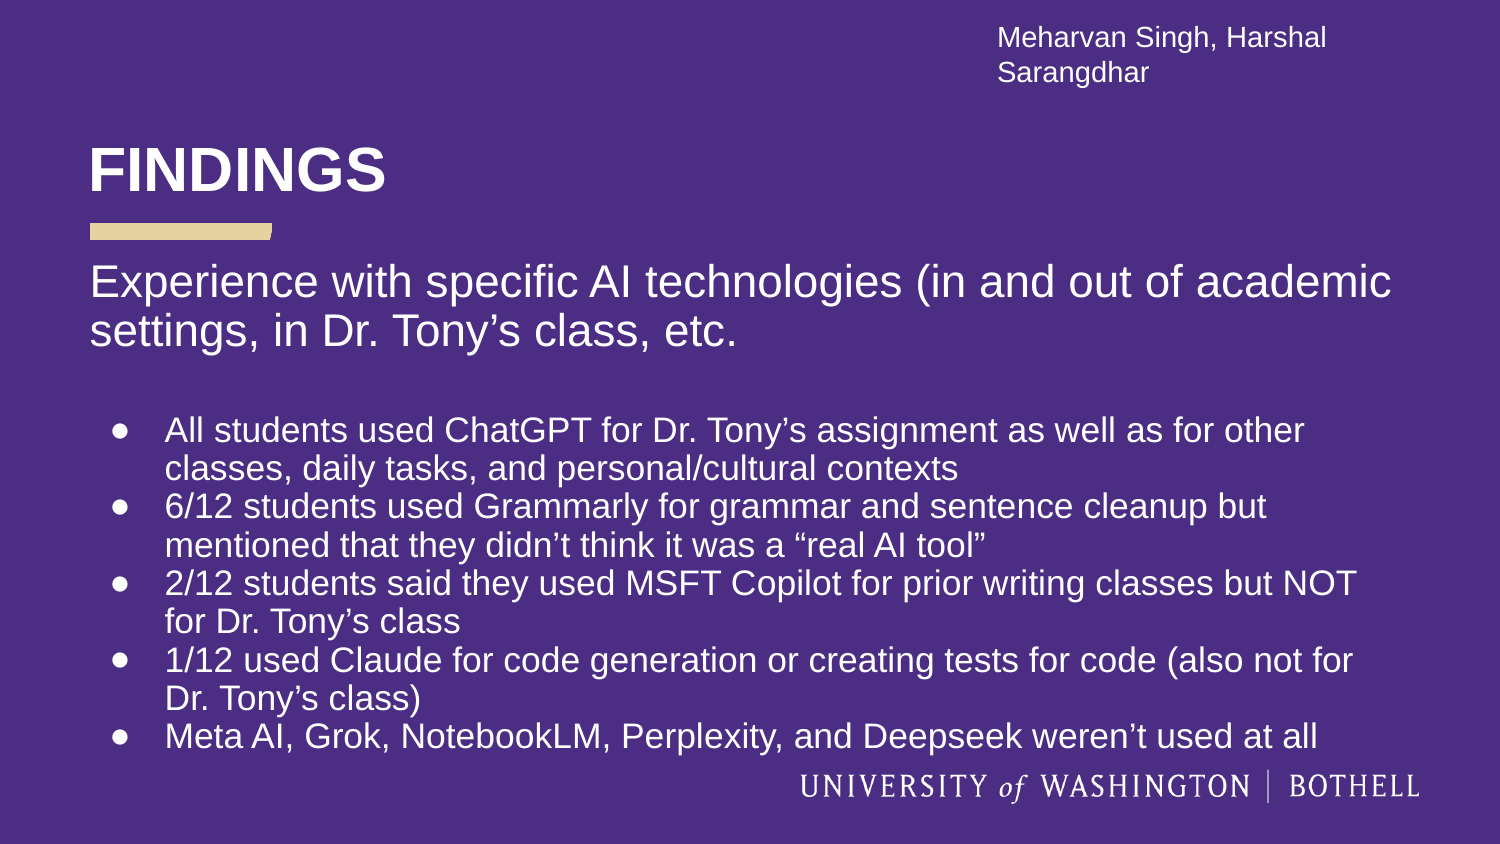

Meharvan Singh, Harshal Sarangdhar
# FINDINGS
Experience with specific AI technologies (in and out of academic settings, in Dr. Tony’s class, etc.
All students used ChatGPT for Dr. Tony’s assignment as well as for other classes, daily tasks, and personal/cultural contexts
6/12 students used Grammarly for grammar and sentence cleanup but mentioned that they didn’t think it was a “real AI tool”
2/12 students said they used MSFT Copilot for prior writing classes but NOT for Dr. Tony’s class
1/12 used Claude for code generation or creating tests for code (also not for Dr. Tony’s class)
Meta AI, Grok, NotebookLM, Perplexity, and Deepseek weren’t used at all